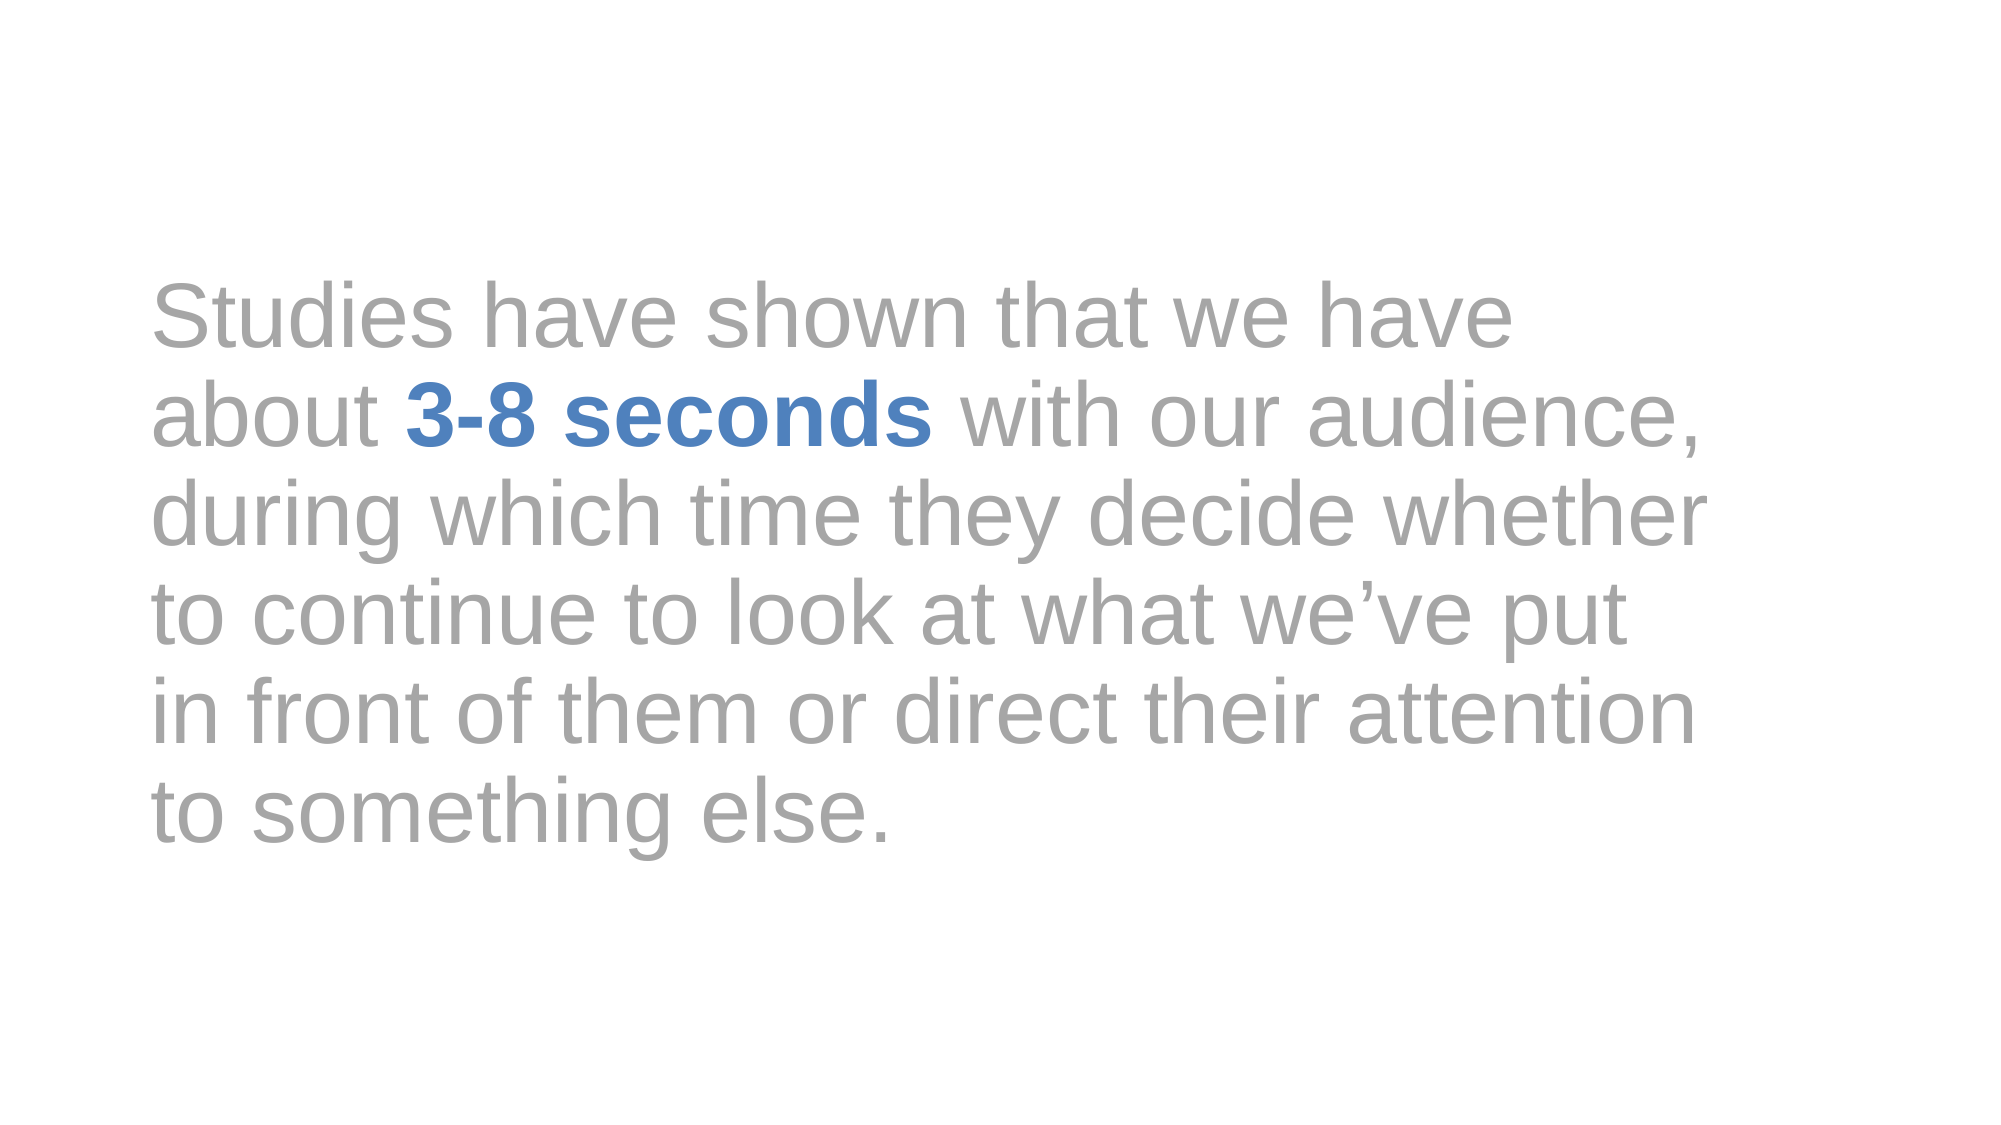

Studies have shown that we have about 3-8 seconds with our audience, during which time they decide whether to continue to look at what we’ve put in front of them or direct their attention to something else.